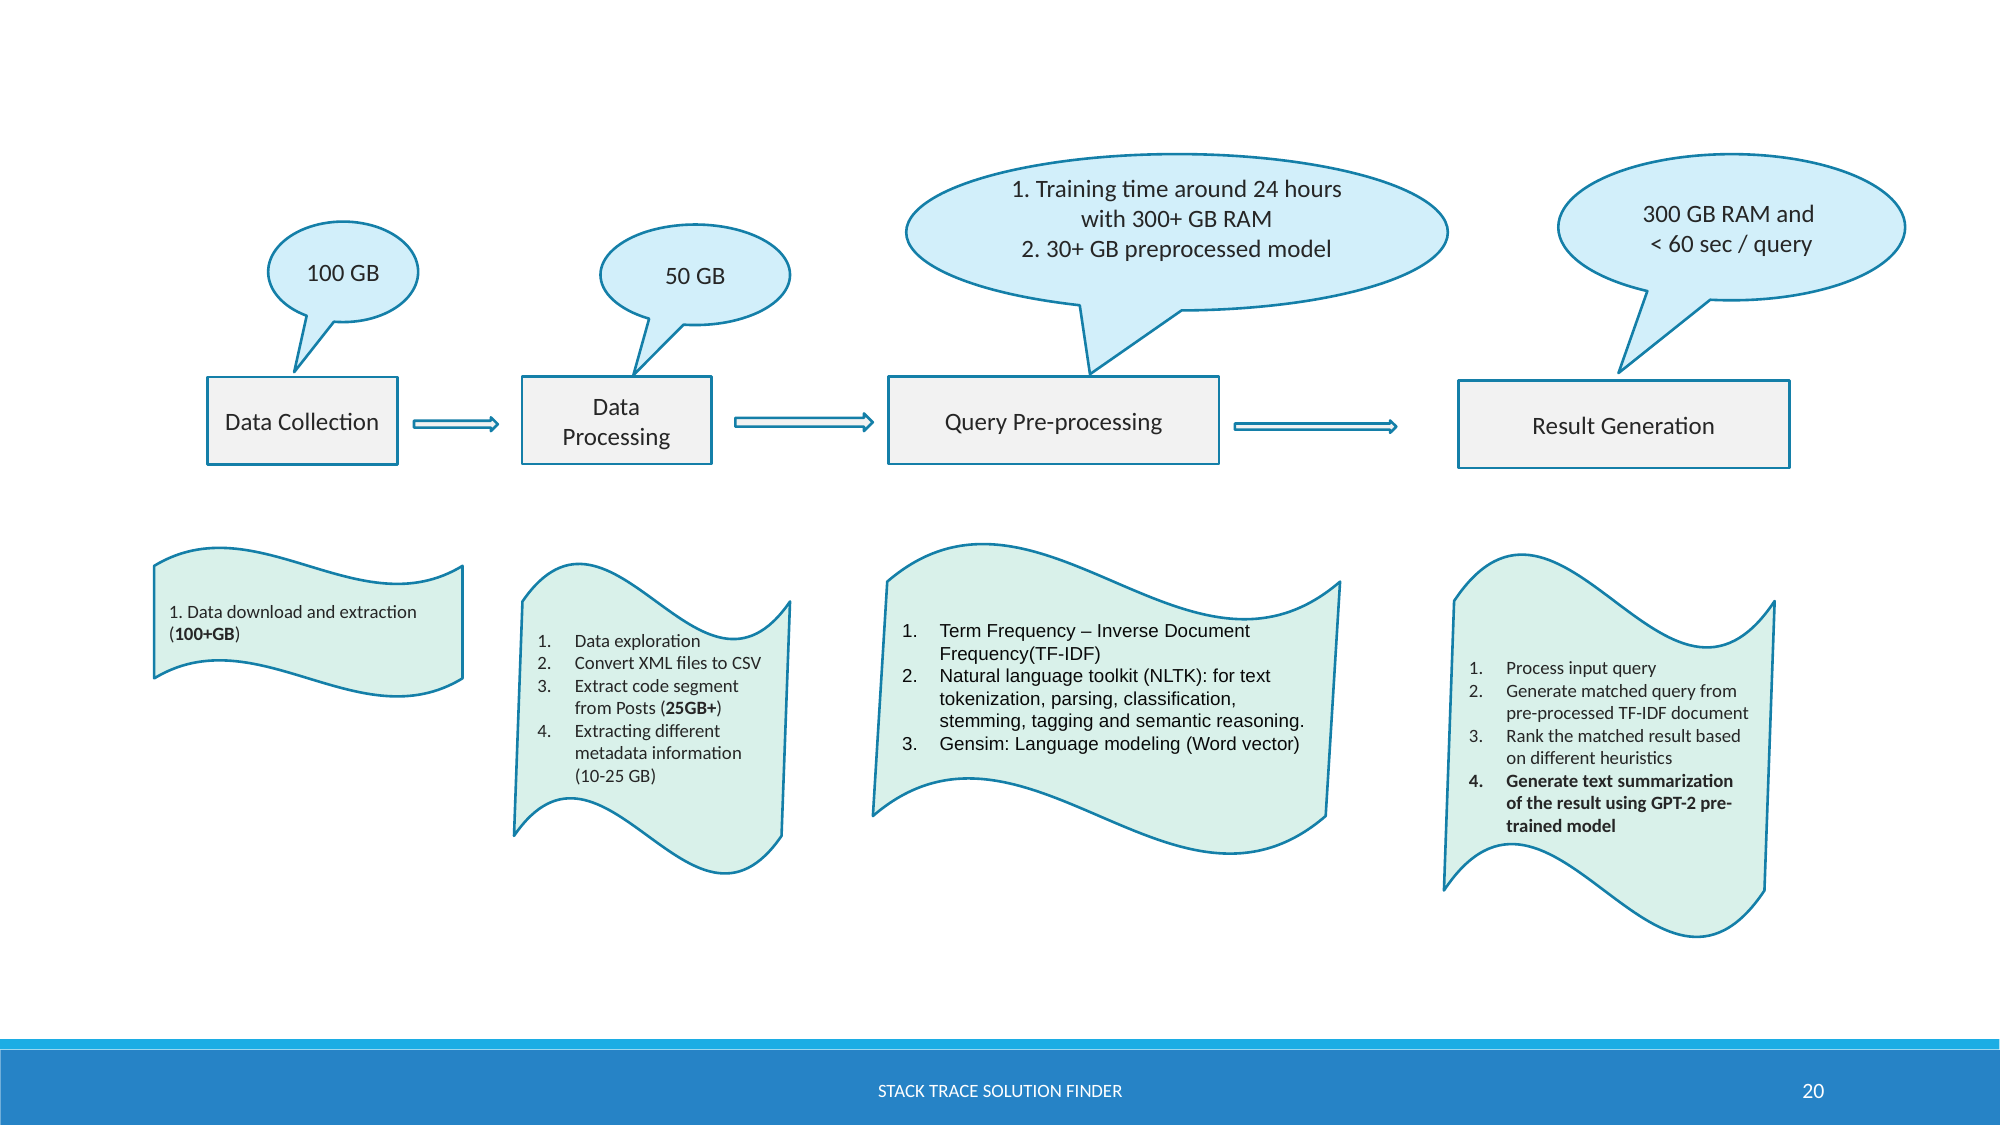

1. Training time around 24 hours with 300+ GB RAM
2. 30+ GB preprocessed model
300 GB RAM and
< 60 sec / query
100 GB
50 GB
Data Processing
Query Pre-processing
Data Collection
Result Generation

Term Frequency – Inverse Document Frequency(TF-IDF)
Natural language toolkit (NLTK): for text tokenization, parsing, classification, stemming, tagging and semantic reasoning.
Gensim: Language modeling (Word vector)

1. Data download and extraction  (100+GB)
Process input query
Generate matched query from pre-processed TF-IDF document
Rank the matched result based on different heuristics
Generate text summarization of the result using GPT-2 pre-trained model
Data exploration
Convert XML files to CSV
Extract code segment from Posts (25GB+)
Extracting different metadata information (10-25 GB)

Stack trace solution finder
20